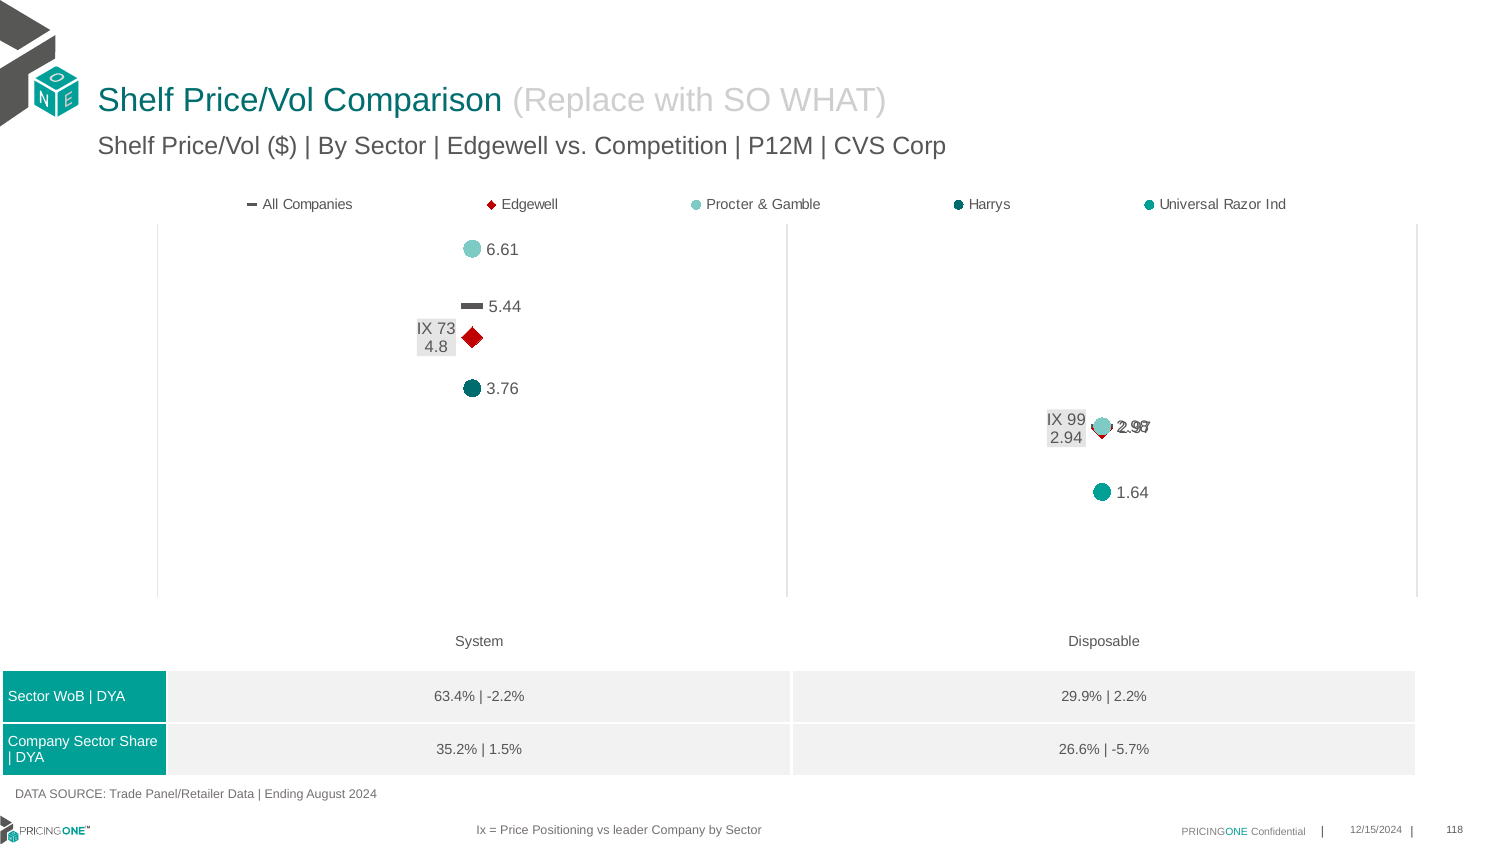

# Shelf Price/Vol Comparison (Replace with SO WHAT)
Shelf Price/Vol ($) | By Sector | Edgewell vs. Competition | P12M | CVS Corp

### Chart

| Category | All Companies | Edgewell | Procter & Gamble | Harrys | Universal Razor Ind |
|---|---|---|---|---|---|
| IX 73 | 5.44 | 4.8 | 6.61 | 3.76 | None |
| IX 99 | 2.97 | 2.94 | 2.98 | None | 1.64 |
|  | System | Disposable |
| --- | --- | --- |
| Sector WoB | DYA | 63.4% | -2.2% | 29.9% | 2.2% |
| Company Sector Share | DYA | 35.2% | 1.5% | 26.6% | -5.7% |
DATA SOURCE: Trade Panel/Retailer Data | Ending August 2024
Ix = Price Positioning vs leader Company by Sector
12/15/2024
118